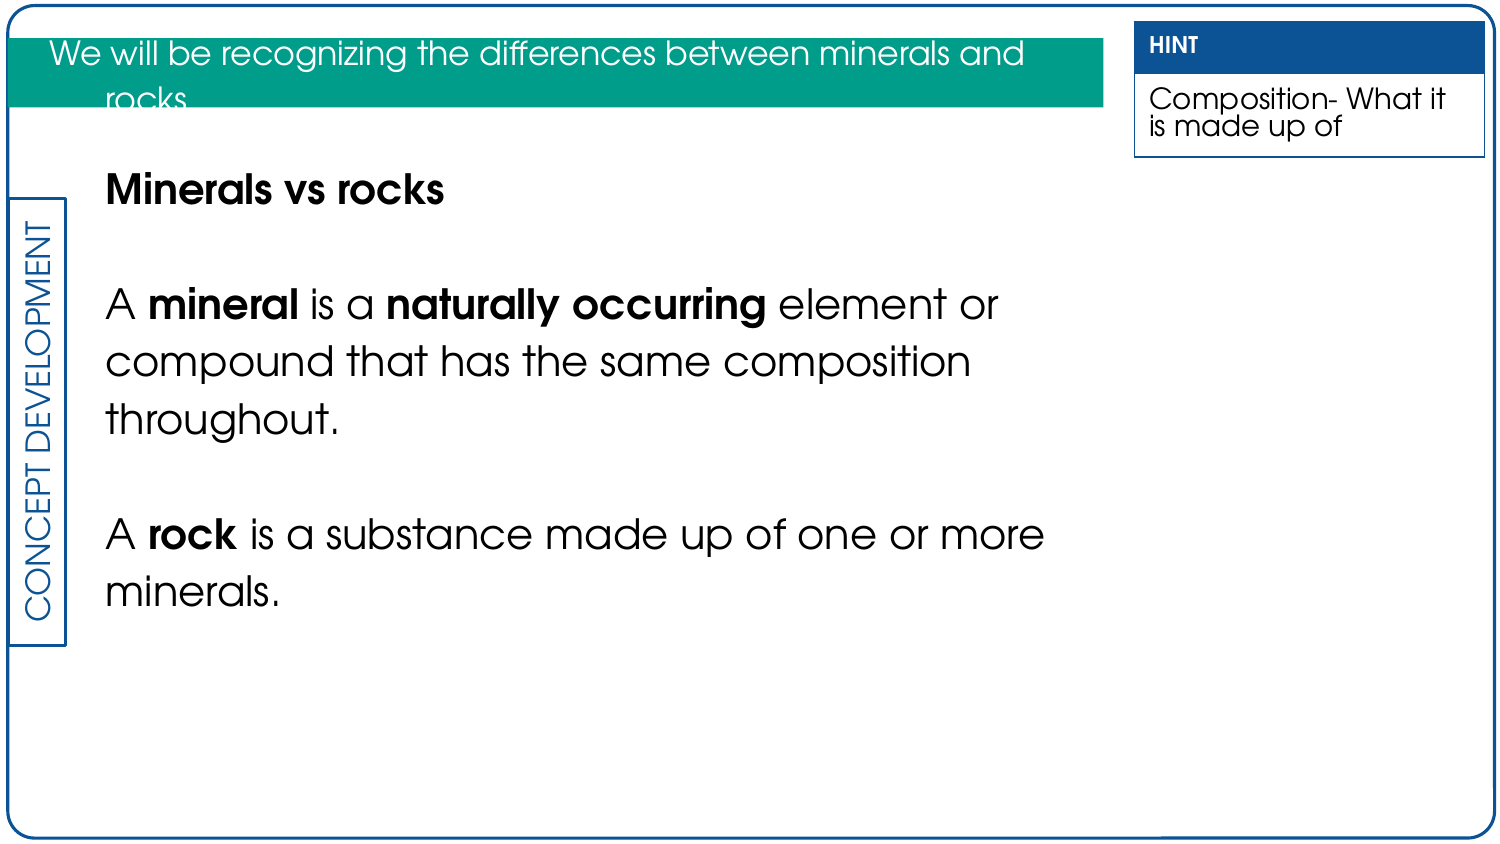

| HINT |
| --- |
| Composition- What it is made up of |
We will be recognizing the differences between minerals and rocks
Minerals vs rocks

A mineral is a naturally occurring element or compound that has the same composition throughout.

A rock is a substance made up of one or more minerals.